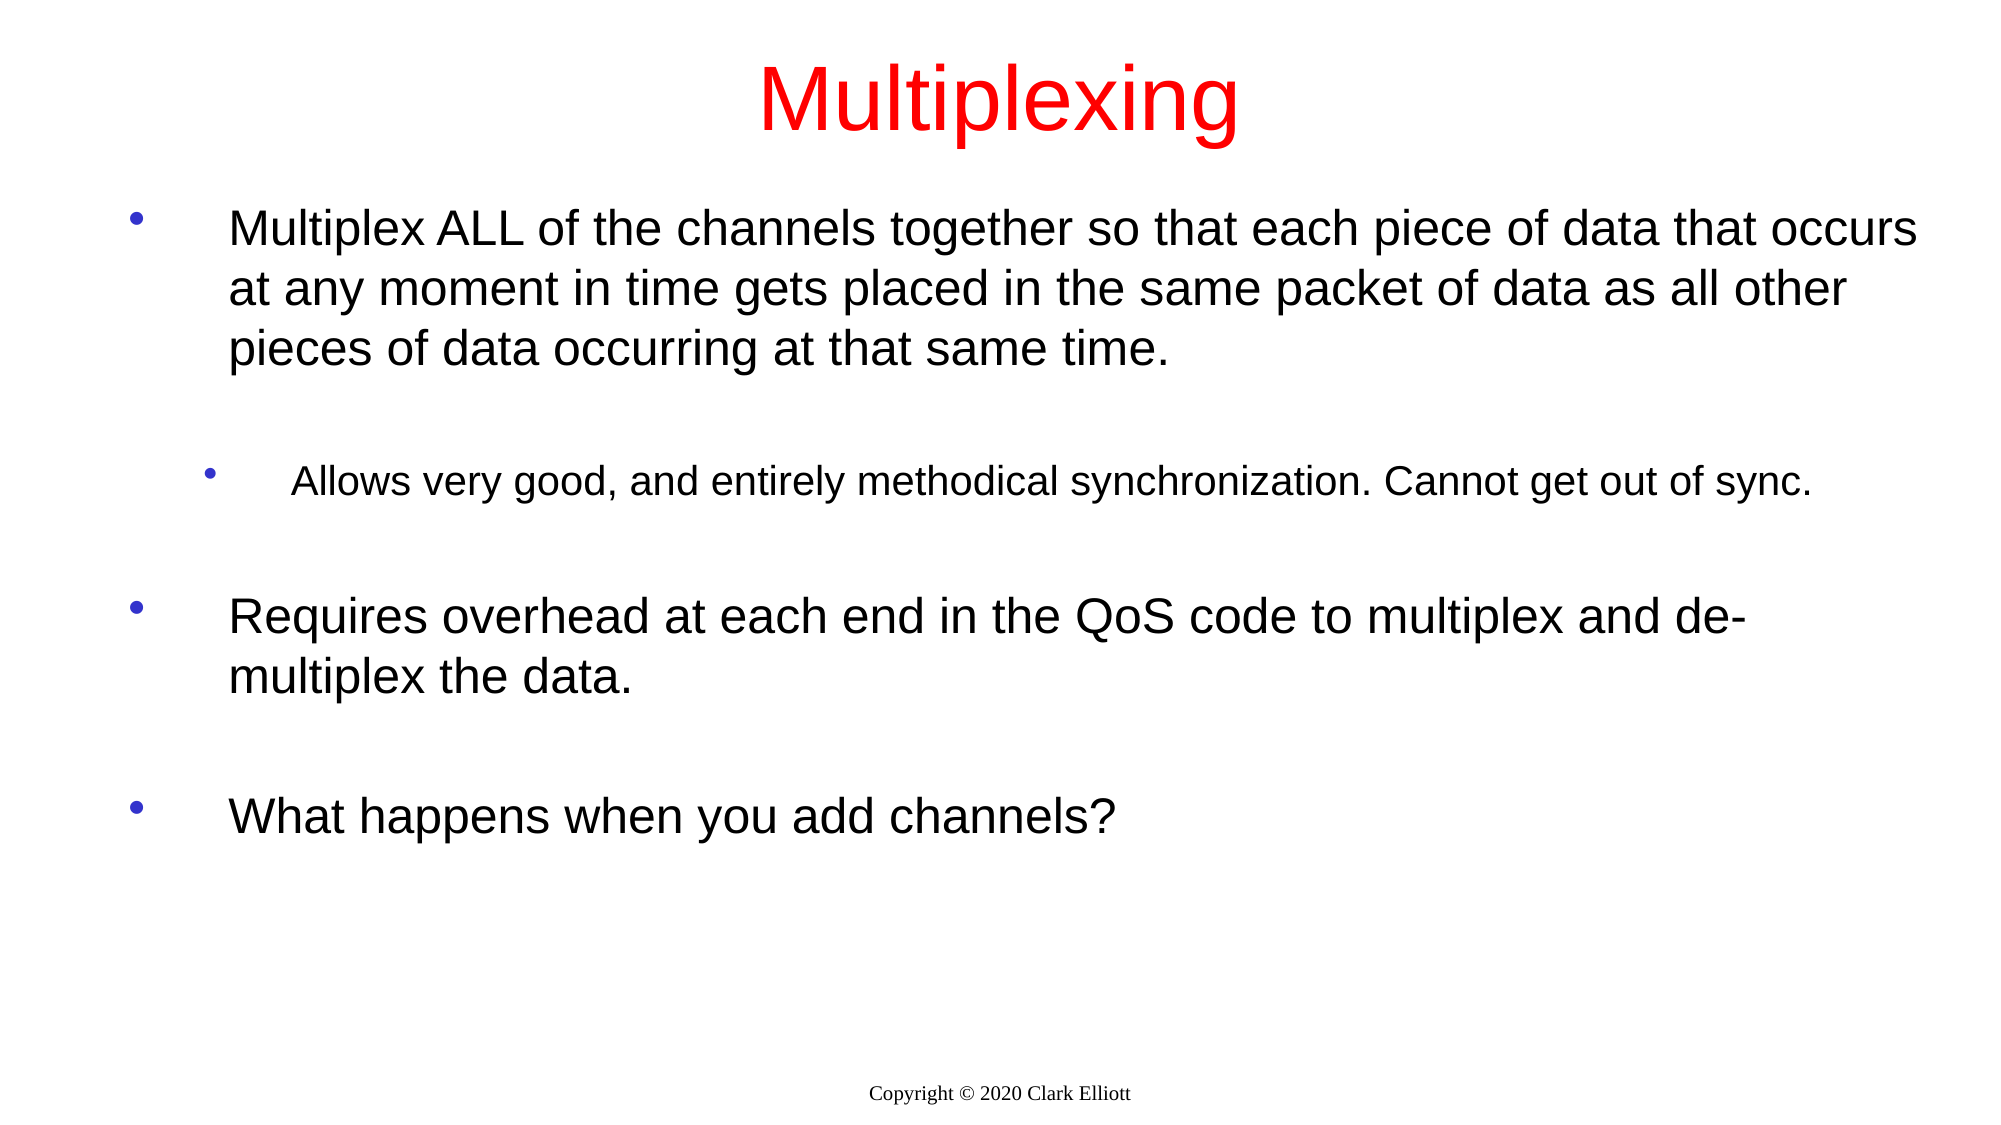

# Multiplexing
Multiplex ALL of the channels together so that each piece of data that occurs at any moment in time gets placed in the same packet of data as all other pieces of data occurring at that same time.

Allows very good, and entirely methodical synchronization. Cannot get out of sync.

Requires overhead at each end in the QoS code to multiplex and de-multiplex the data.

What happens when you add channels?

Copyright © 2020 Clark Elliott